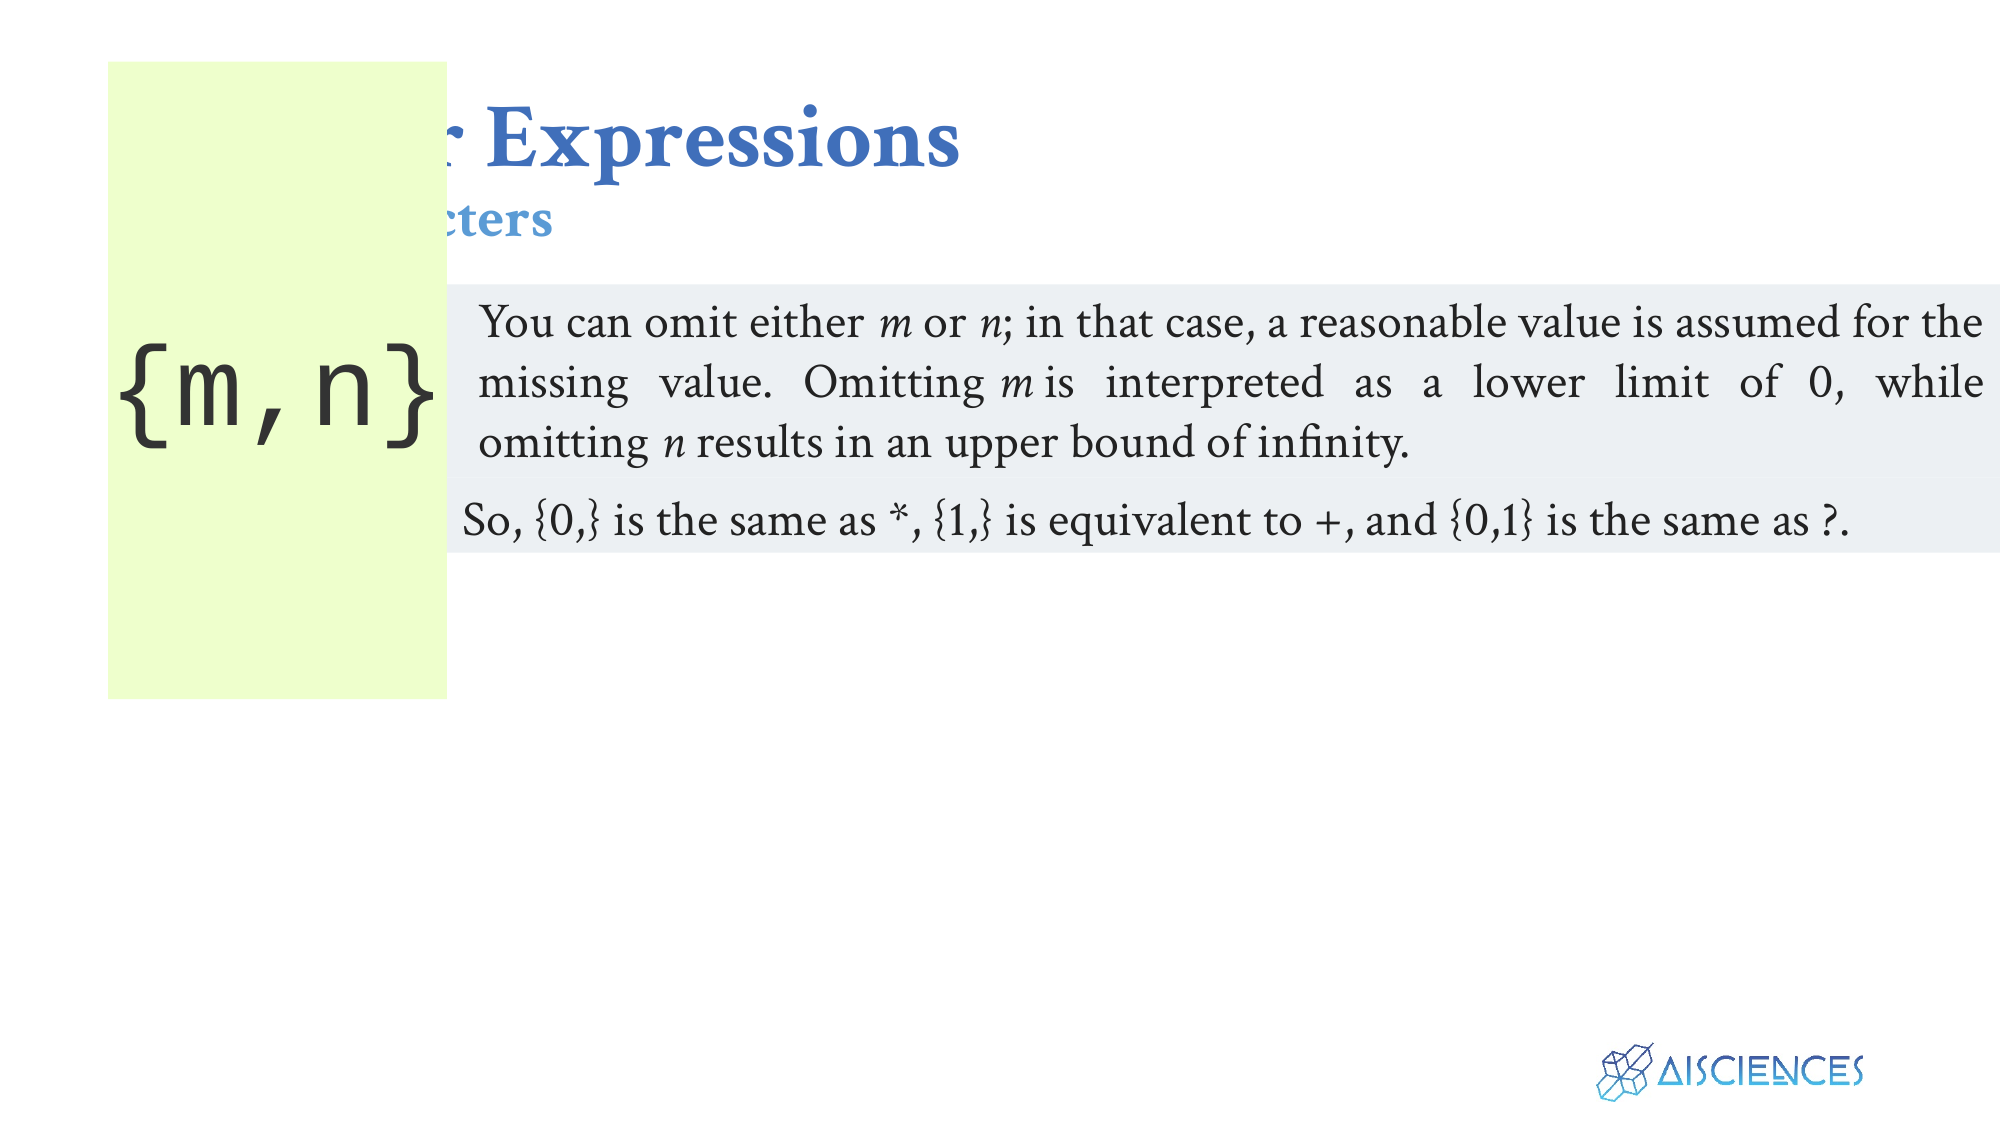

# Regular Expressions Meta characters
You can omit either m or n; in that case, a reasonable value is assumed for the missing value. Omitting m is interpreted as a lower limit of 0, while omitting n results in an upper bound of infinity.
{m,n}
So, {0,} is the same as *, {1,} is equivalent to +, and {0,1} is the same as ?.